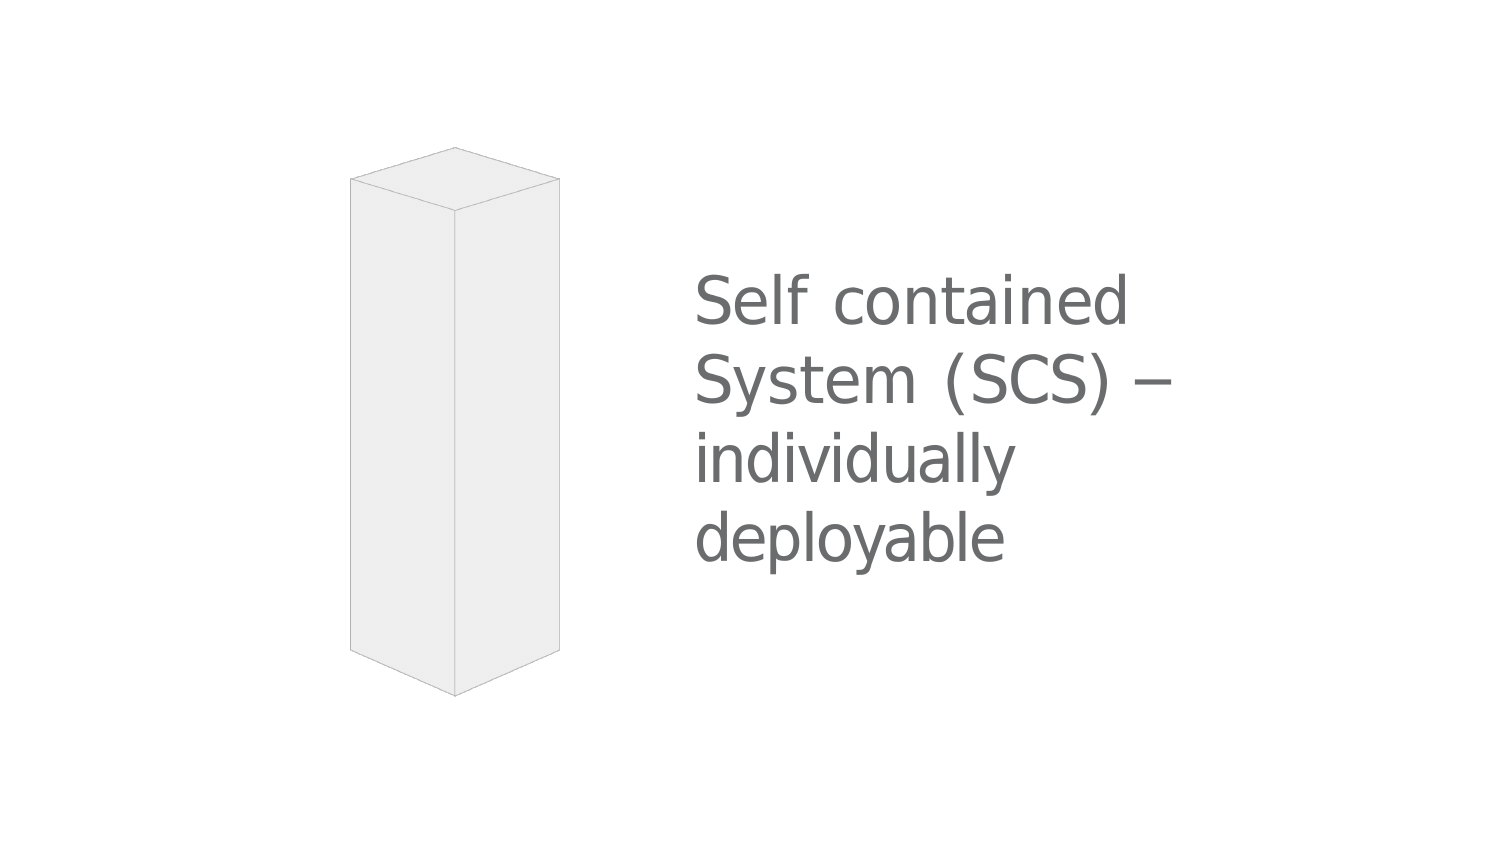

# Self contained  System (SCS) –  individually  deployable